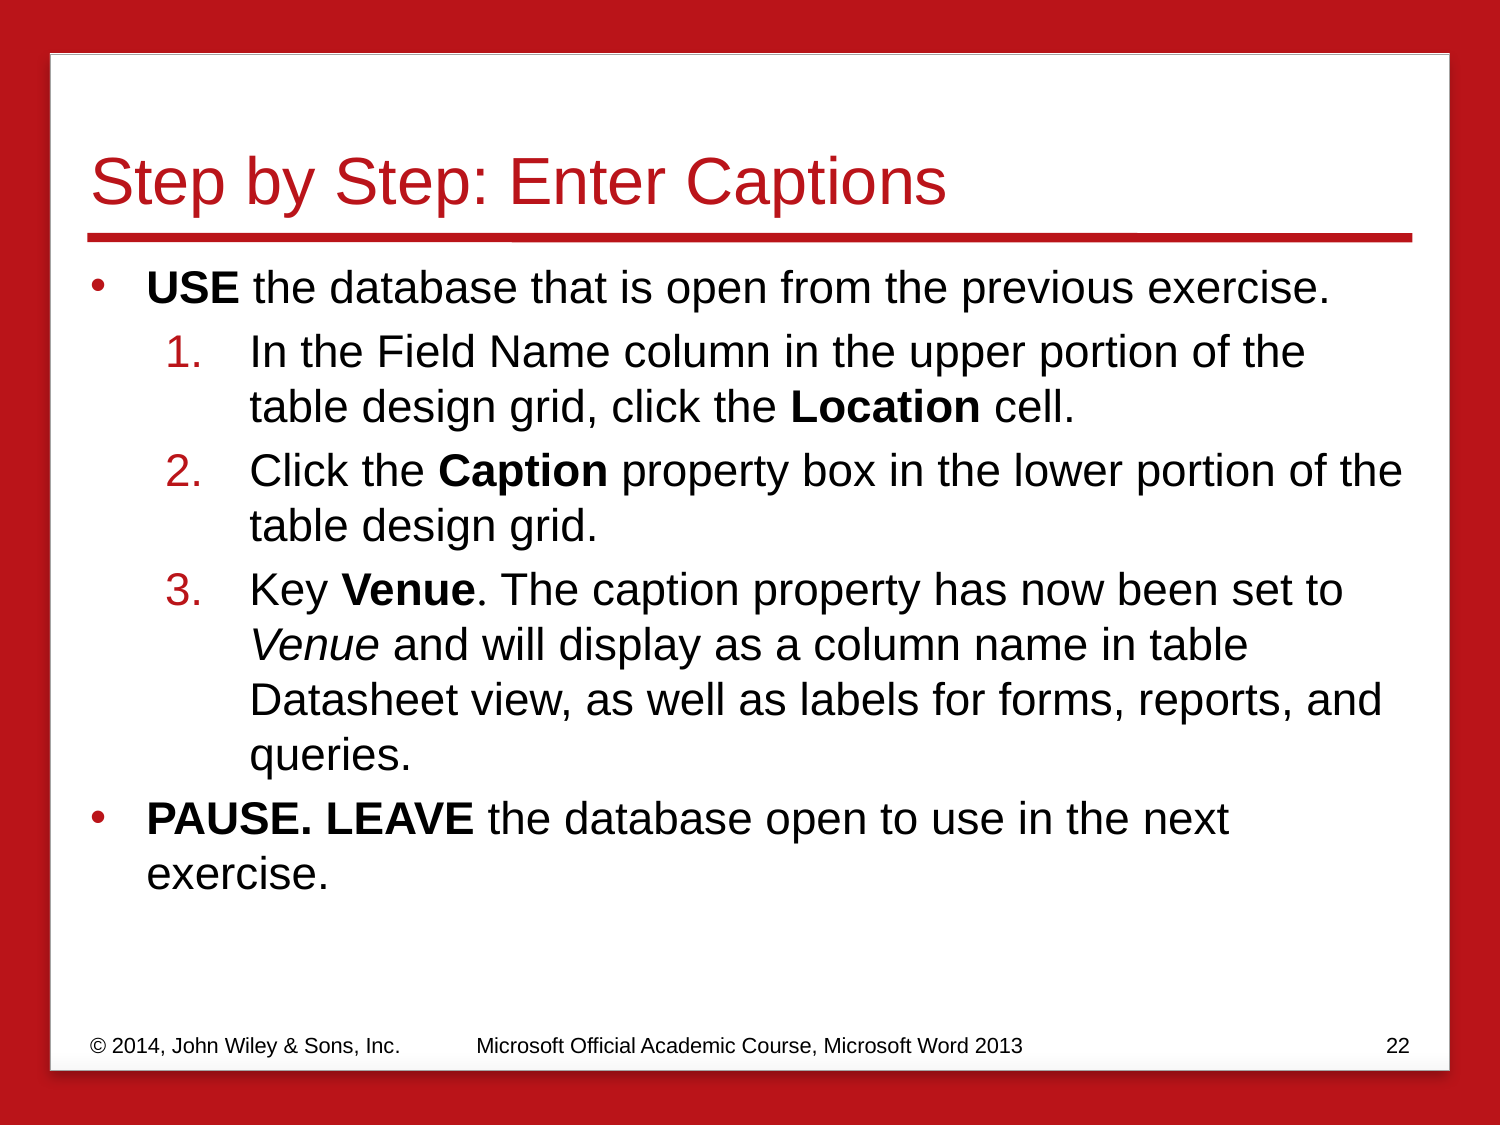

# Step by Step: Enter Captions
USE the database that is open from the previous exercise.
In the Field Name column in the upper portion of the table design grid, click the Location cell.
Click the Caption property box in the lower portion of the table design grid.
Key Venue. The caption property has now been set to Venue and will display as a column name in table Datasheet view, as well as labels for forms, reports, and queries.
PAUSE. LEAVE the database open to use in the next exercise.
© 2014, John Wiley & Sons, Inc.
Microsoft Official Academic Course, Microsoft Word 2013
22